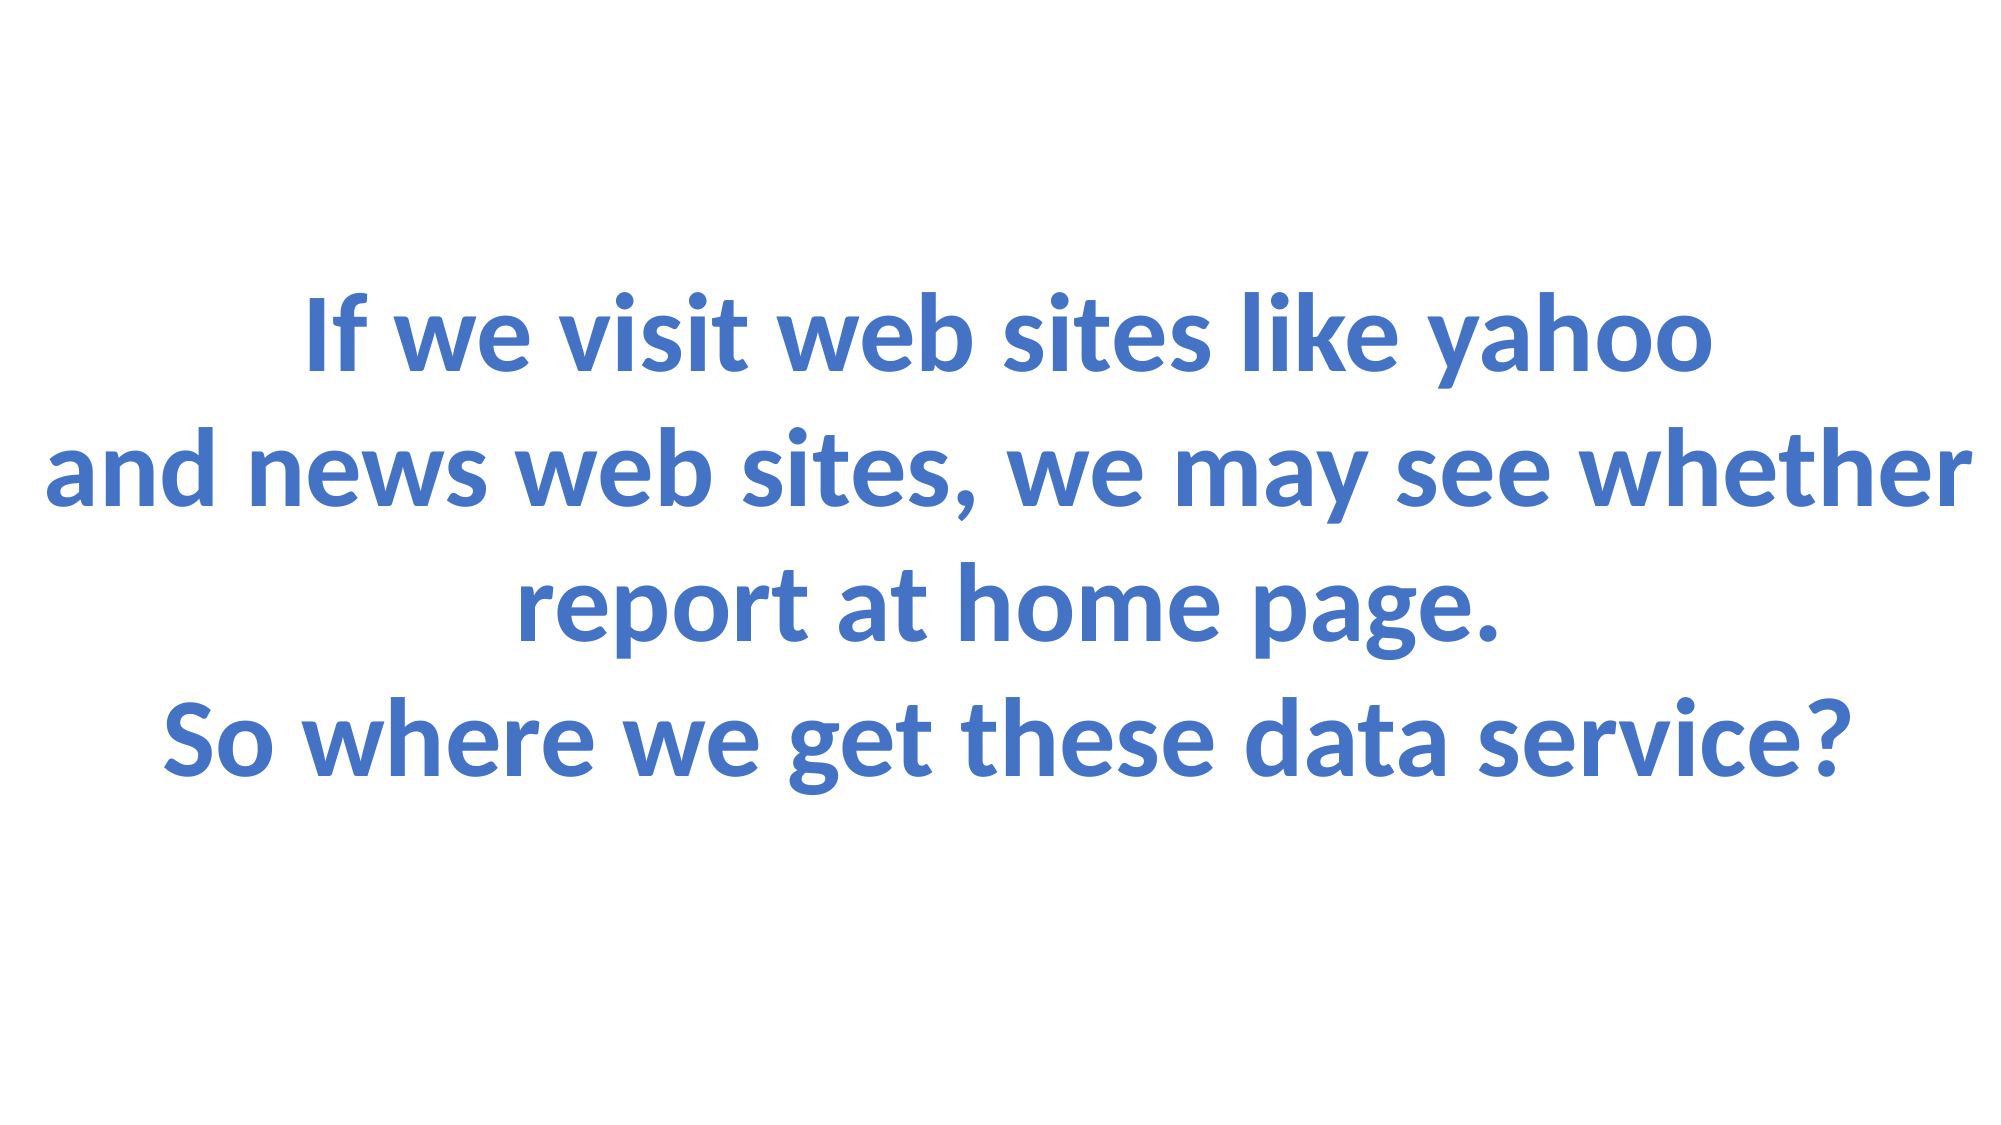

If we visit web sites like yahoo
and news web sites, we may see whether
report at home page.
So where we get these data service?